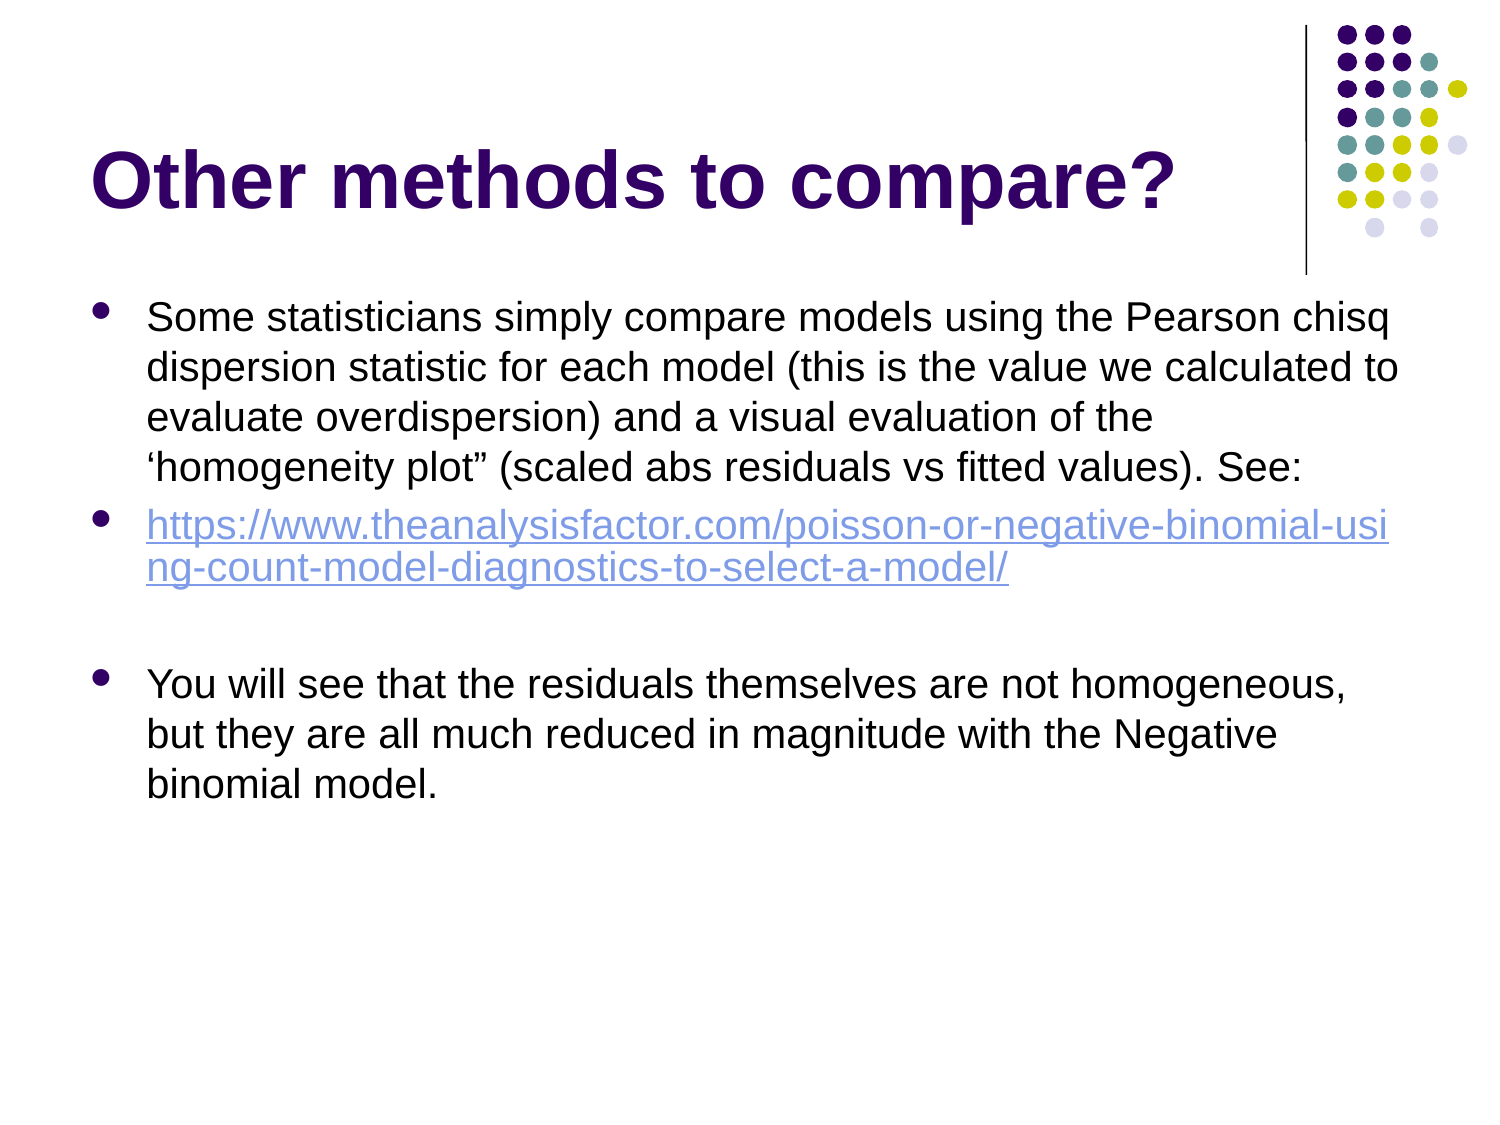

# Other methods to compare?
Some statisticians simply compare models using the Pearson chisq dispersion statistic for each model (this is the value we calculated to evaluate overdispersion) and a visual evaluation of the ‘homogeneity plot” (scaled abs residuals vs fitted values). See:
https://www.theanalysisfactor.com/poisson-or-negative-binomial-using-count-model-diagnostics-to-select-a-model/

You will see that the residuals themselves are not homogeneous, but they are all much reduced in magnitude with the Negative binomial model.